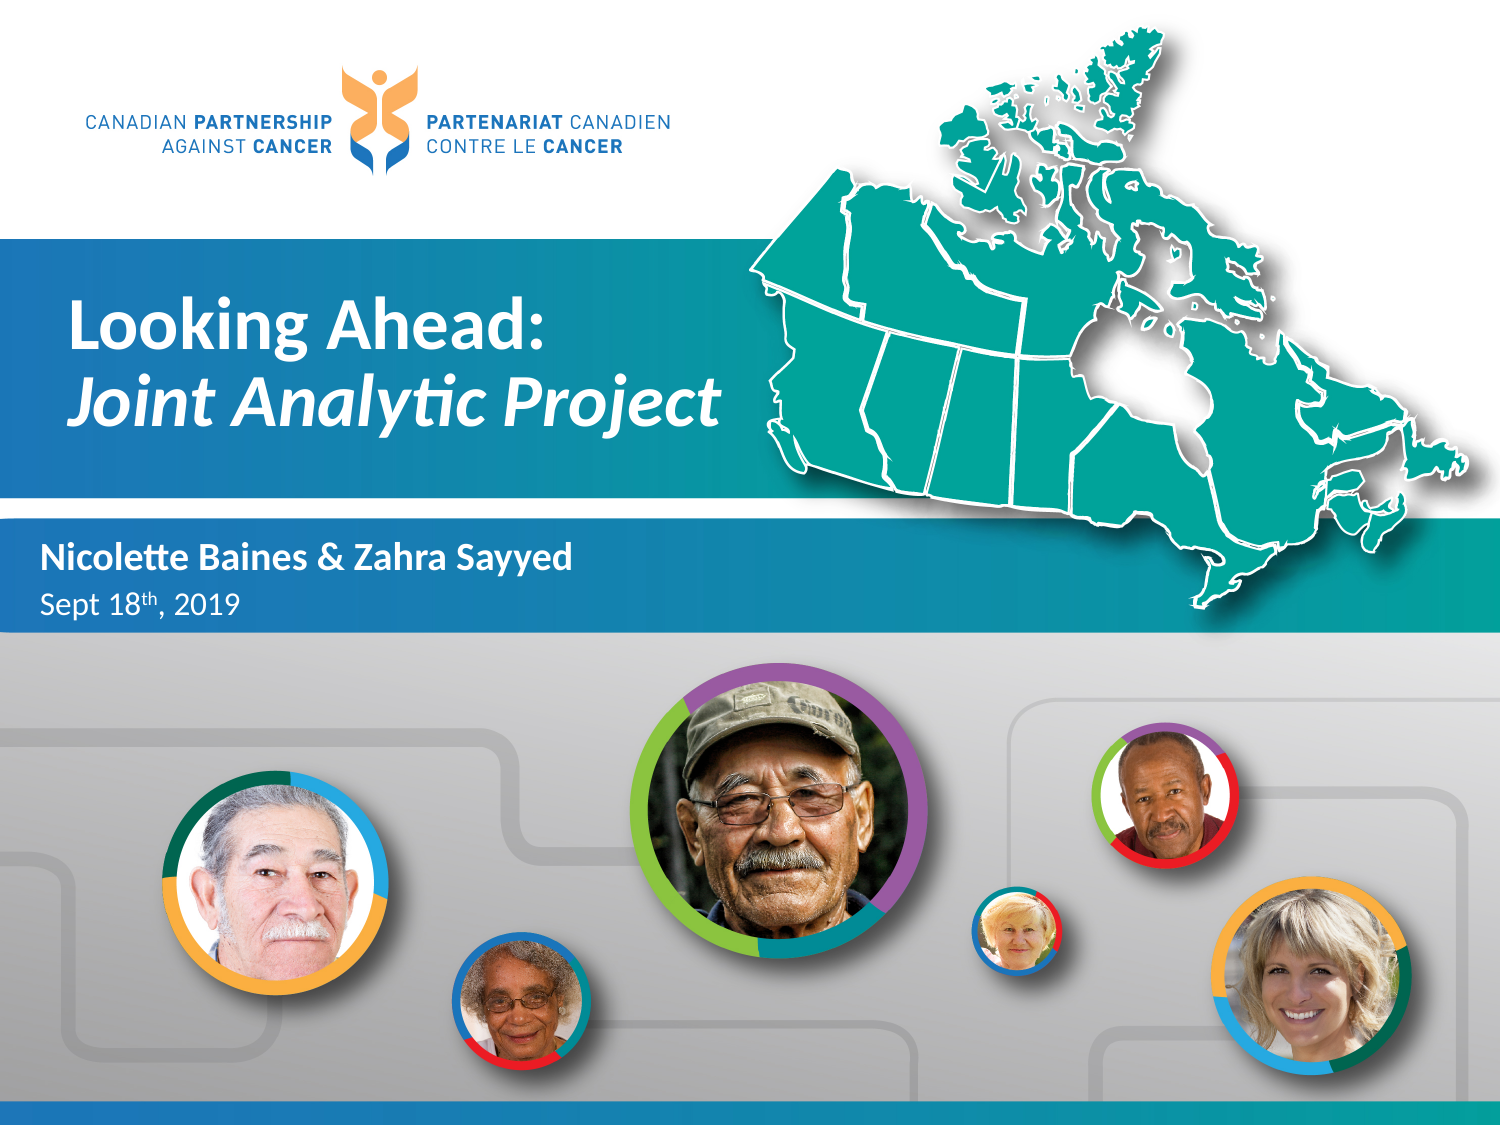

# Looking Ahead: Joint Analytic Project
Nicolette Baines & Zahra Sayyed
Sept 18th, 2019